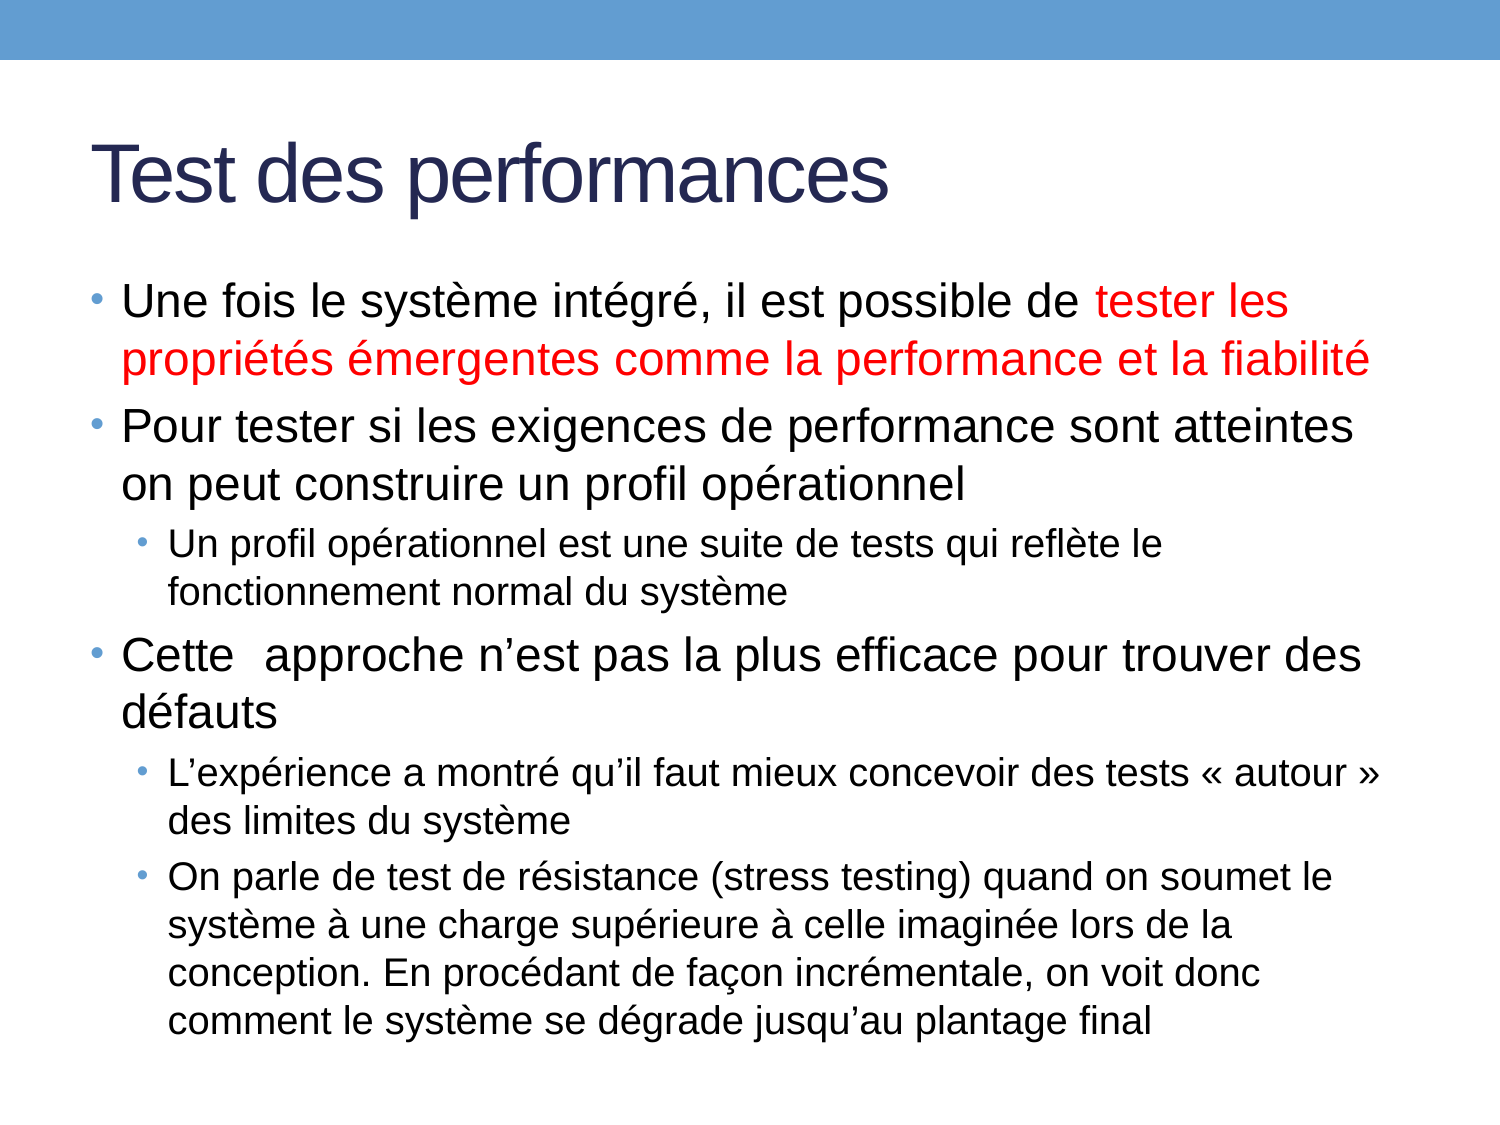

# Test des performances
Une fois le système intégré, il est possible de tester les propriétés émergentes comme la performance et la fiabilité
Pour tester si les exigences de performance sont atteintes on peut construire un profil opérationnel
Un profil opérationnel est une suite de tests qui reflète le fonctionnement normal du système
Cette	approche n’est pas la plus efficace pour trouver des défauts
L’expérience a montré qu’il faut mieux concevoir des tests « autour » des limites du système
On parle de test de résistance (stress testing) quand on soumet le système à une charge supérieure à celle imaginée lors de la conception. En procédant de façon incrémentale, on voit donc comment le système se dégrade jusqu’au plantage final